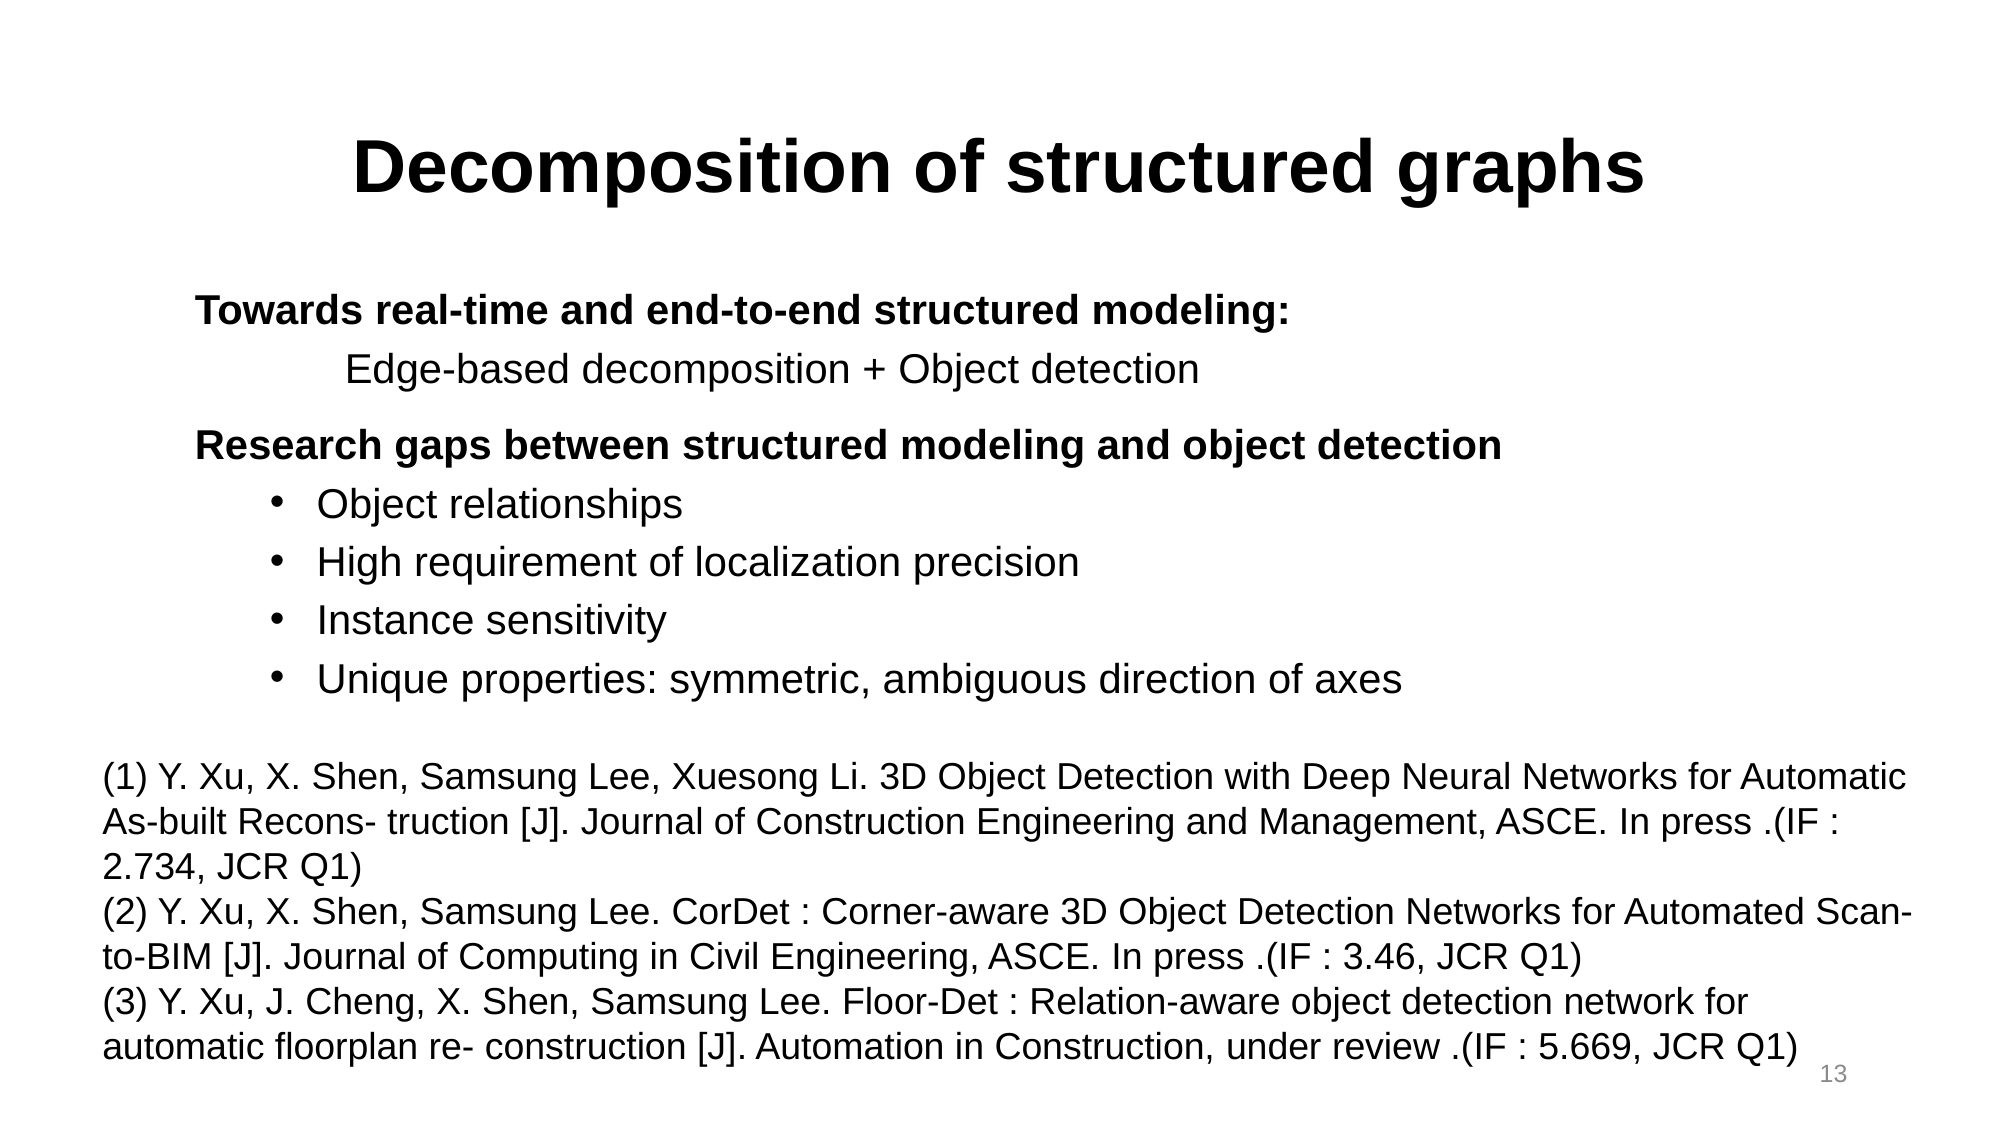

# Decomposition of structured graphs
Towards real-time and end-to-end structured modeling:
	Edge-based decomposition + Object detection
Research gaps between structured modeling and object detection
Object relationships
High requirement of localization precision
​Instance sensitivity
​Unique properties: symmetric, ambiguous direction of axes
(1) Y. Xu, X. Shen, Samsung Lee, Xuesong Li. 3D Object Detection with Deep Neural Networks for Automatic As-built Recons- truction [J]. Journal of Construction Engineering and Management, ASCE. In press .(IF : 2.734, JCR Q1)
(2) Y. Xu, X. Shen, Samsung Lee. CorDet : Corner-aware 3D Object Detection Networks for Automated Scan-to-BIM [J]. Journal of Computing in Civil Engineering, ASCE. In press .(IF : 3.46, JCR Q1)
(3) Y. Xu, J. Cheng, X. Shen, Samsung Lee. Floor-Det : Relation-aware object detection network for automatic floorplan re- construction [J]. Automation in Construction, under review .(IF : 5.669, JCR Q1)
13